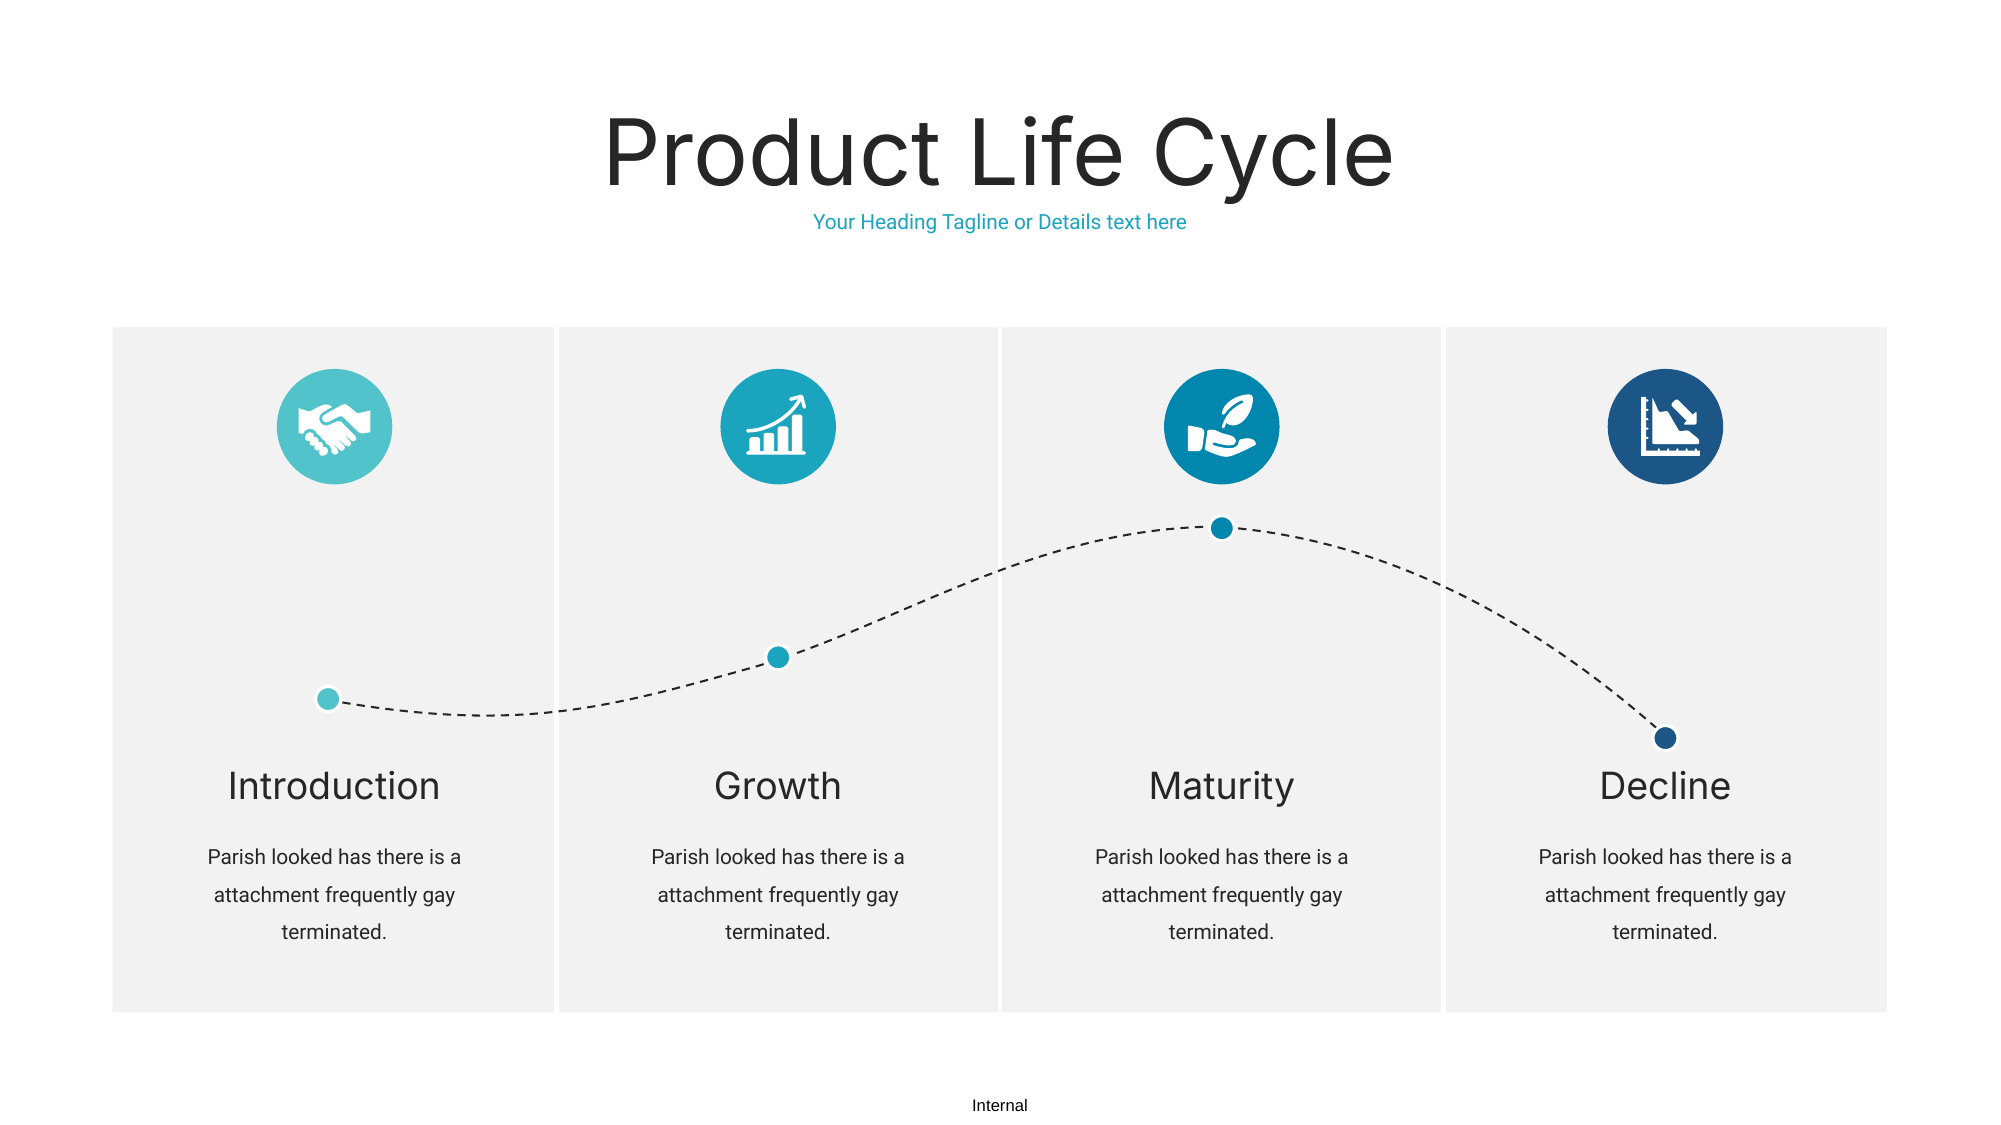

Product Life Cycle
Your Heading Tagline or Details text here

Introduction
Growth
Maturity
Decline
Parish looked has there is a attachment frequently gay terminated.
Parish looked has there is a attachment frequently gay terminated.
Parish looked has there is a attachment frequently gay terminated.
Parish looked has there is a attachment frequently gay terminated.